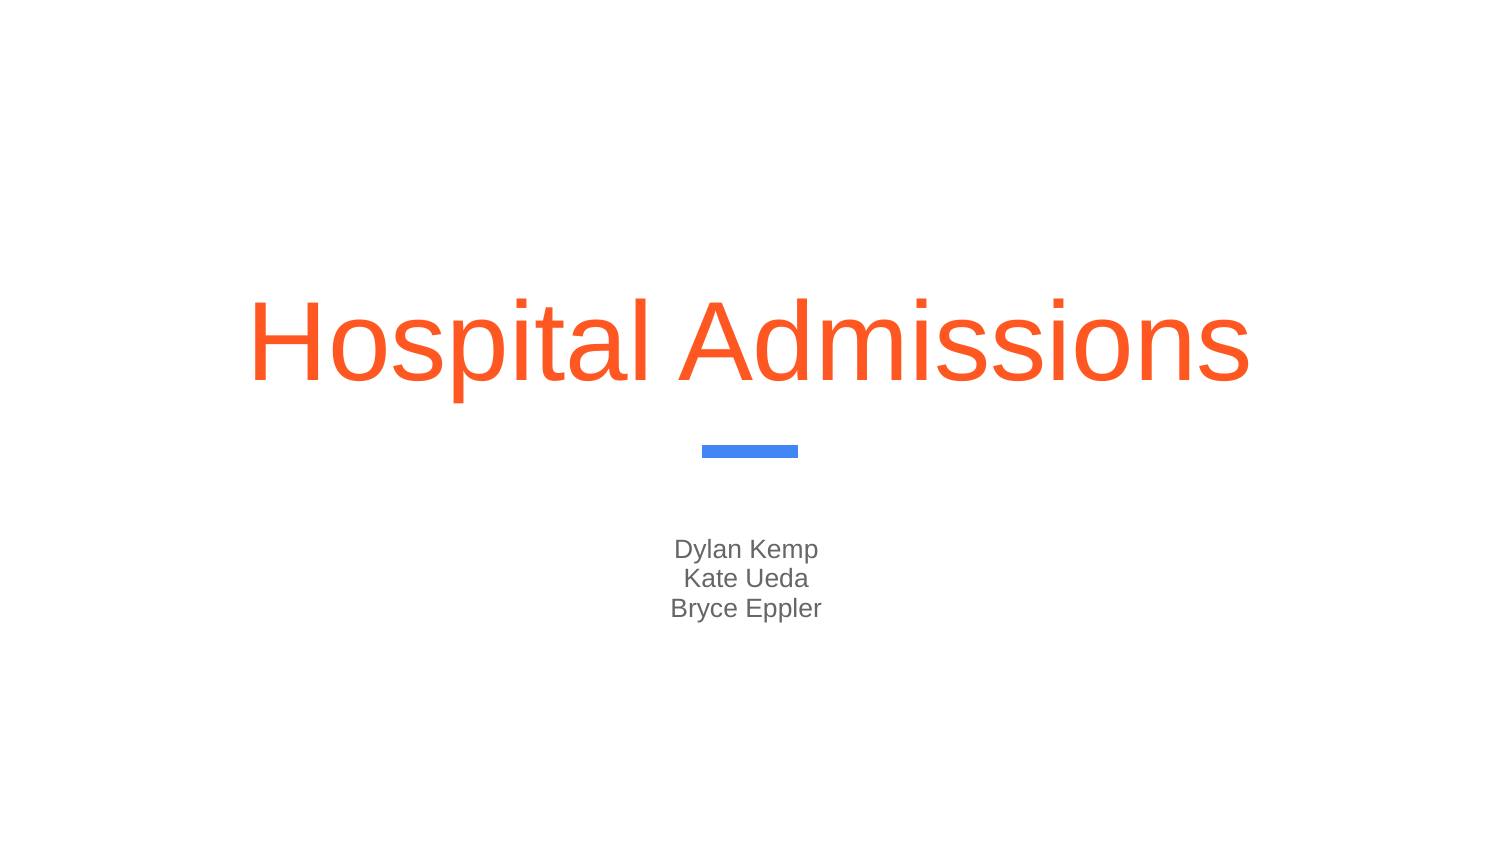

# Hospital Admissions
Dylan Kemp
Kate Ueda
Bryce Eppler